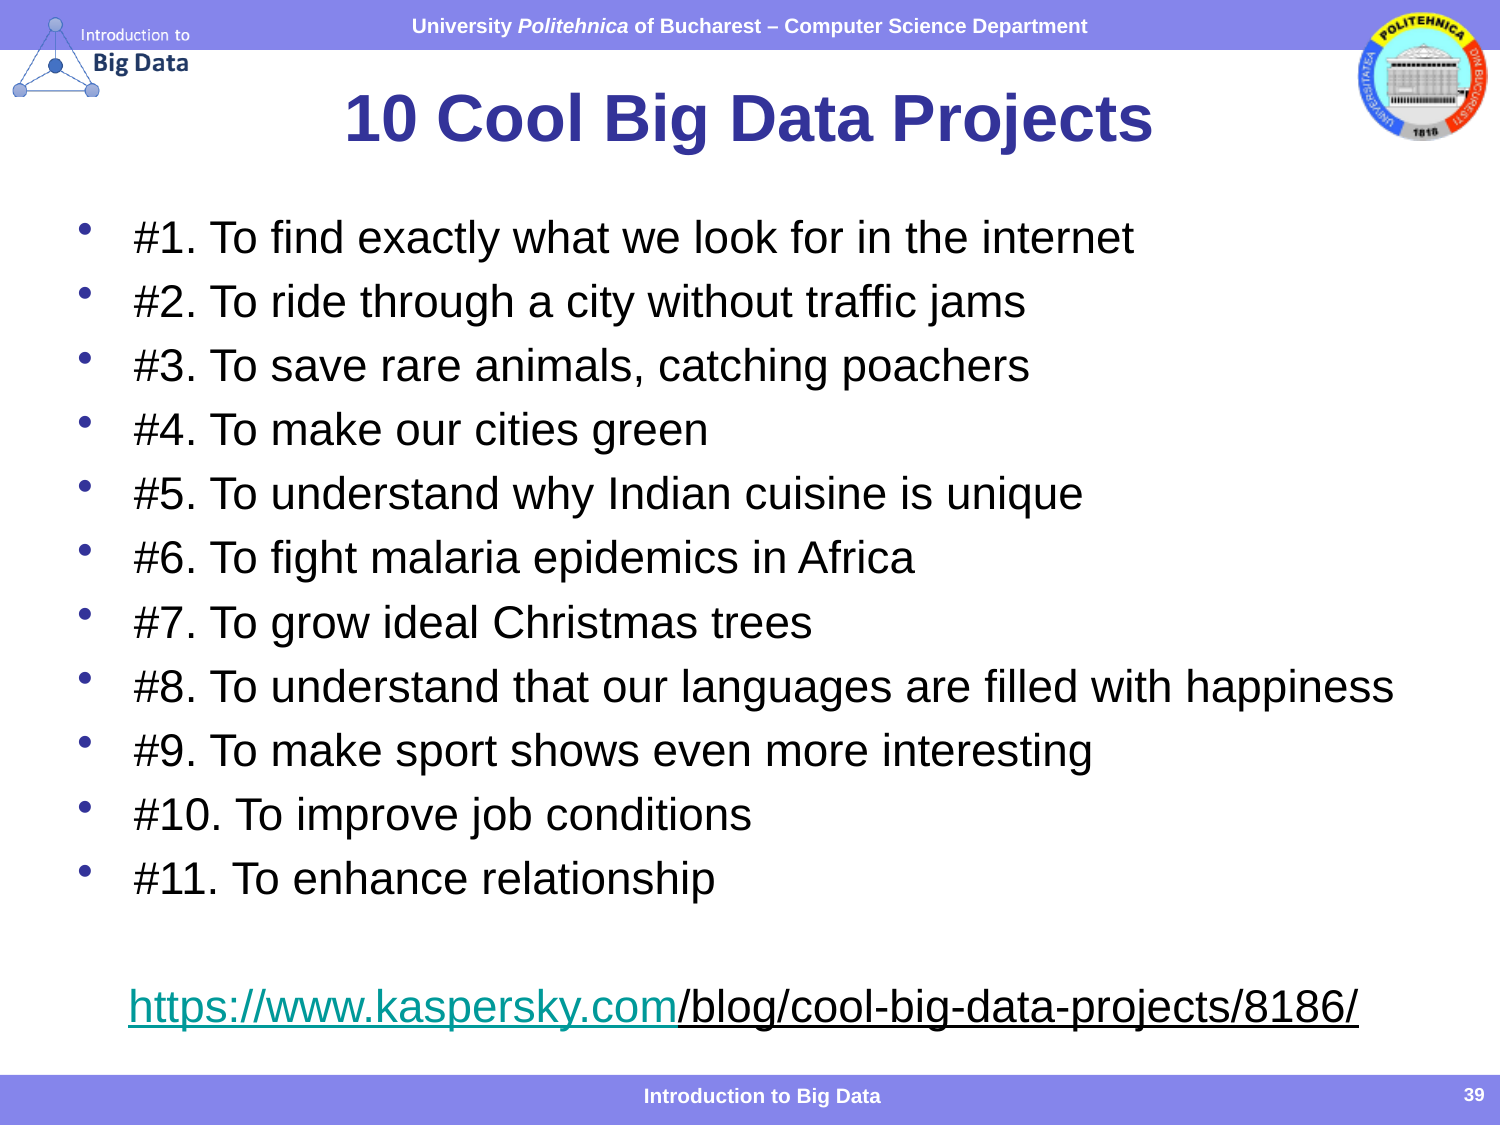

# 10 Cool Big Data Projects
#1. To find exactly what we look for in the internet
#2. To ride through a city without traffic jams
#3. To save rare animals, catching poachers
#4. To make our cities green
#5. To understand why Indian cuisine is unique
#6. To fight malaria epidemics in Africa
#7. To grow ideal Christmas trees
#8. To understand that our languages are filled with happiness
#9. To make sport shows even more interesting
#10. To improve job conditions
#11. To enhance relationship

https://www.kaspersky.com/blog/cool-big-data-projects/8186/
Introduction to Big Data
39